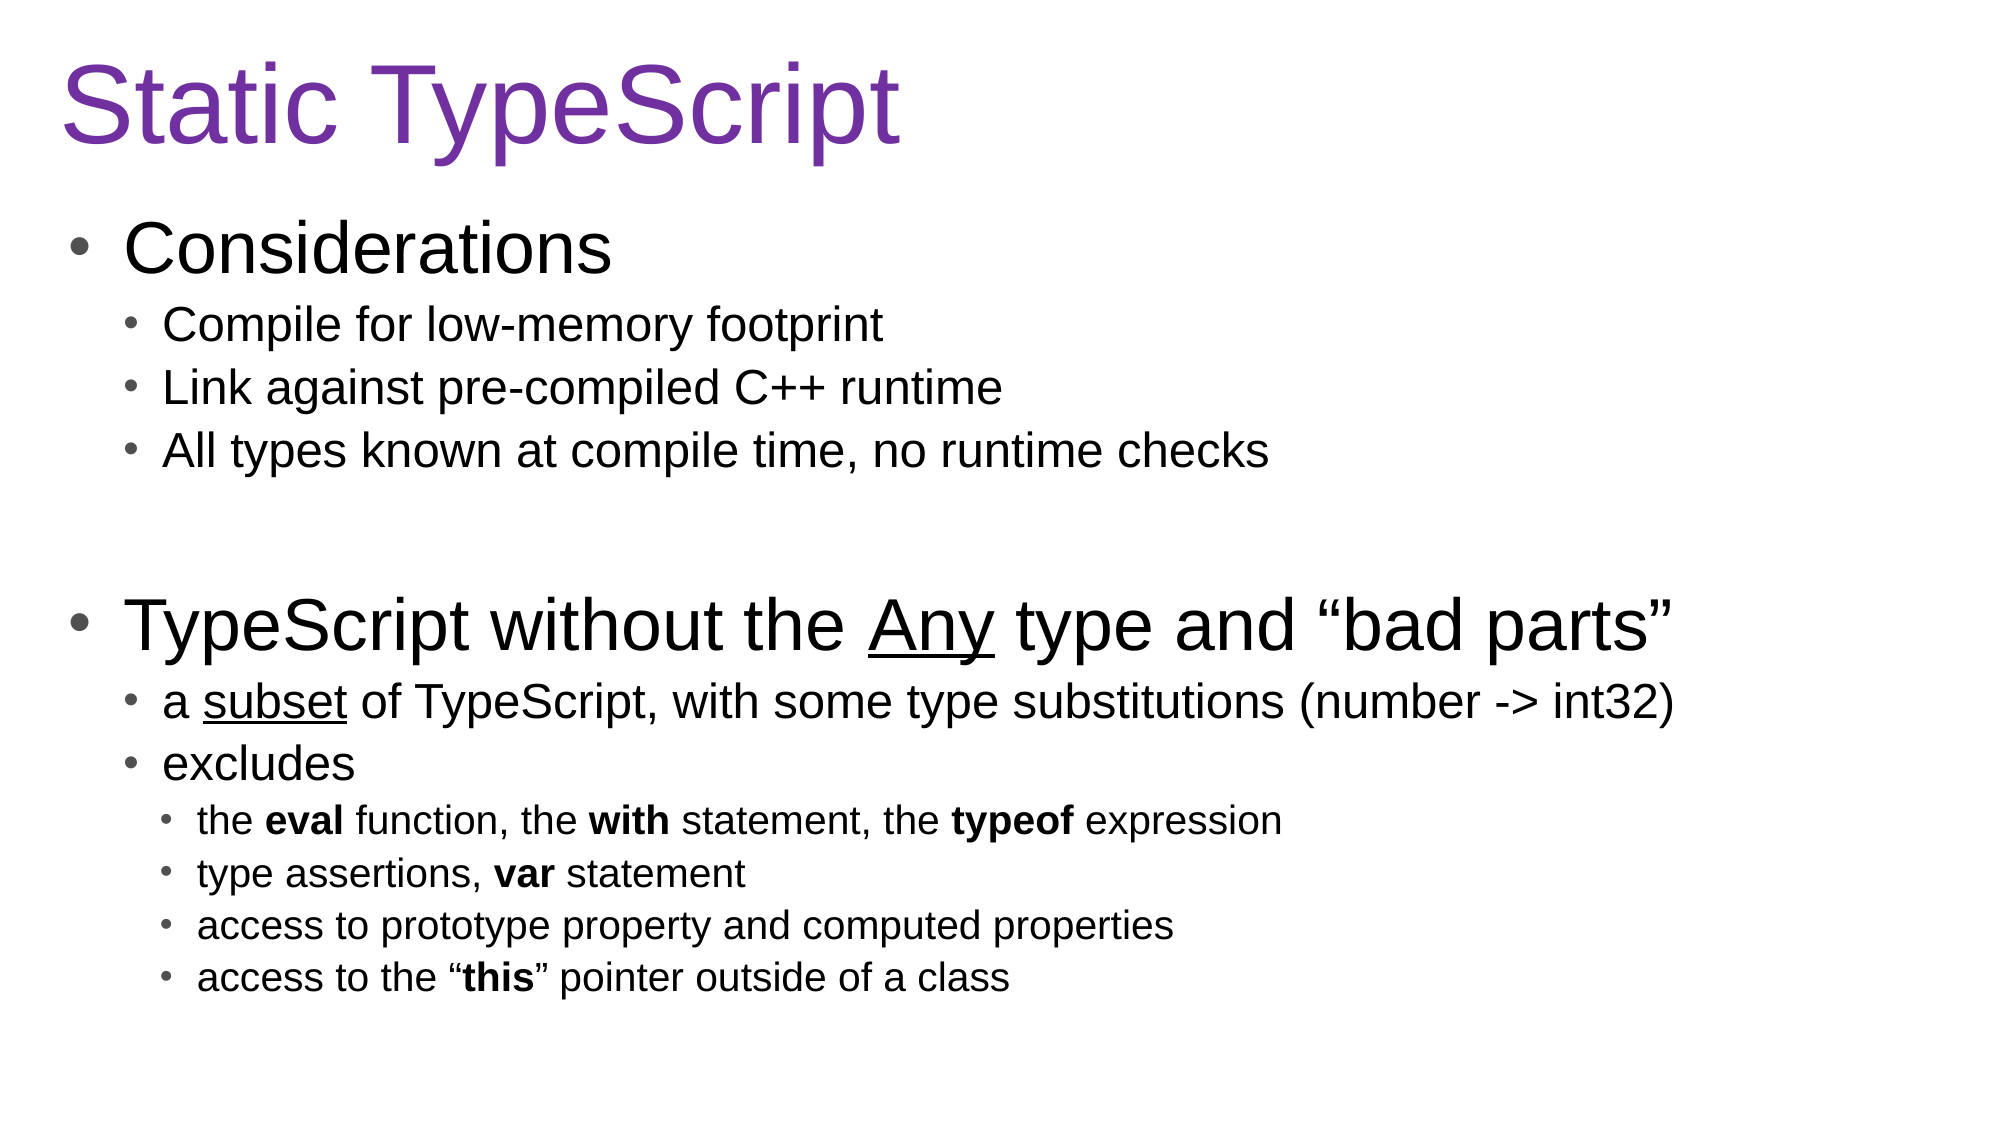

Static TypeScript
Considerations
Compile for low-memory footprint
Link against pre-compiled C++ runtime
All types known at compile time, no runtime checks

TypeScript without the Any type and “bad parts”
a subset of TypeScript, with some type substitutions (number -> int32)
excludes
the eval function, the with statement, the typeof expression
type assertions, var statement
access to prototype property and computed properties
access to the “this” pointer outside of a class